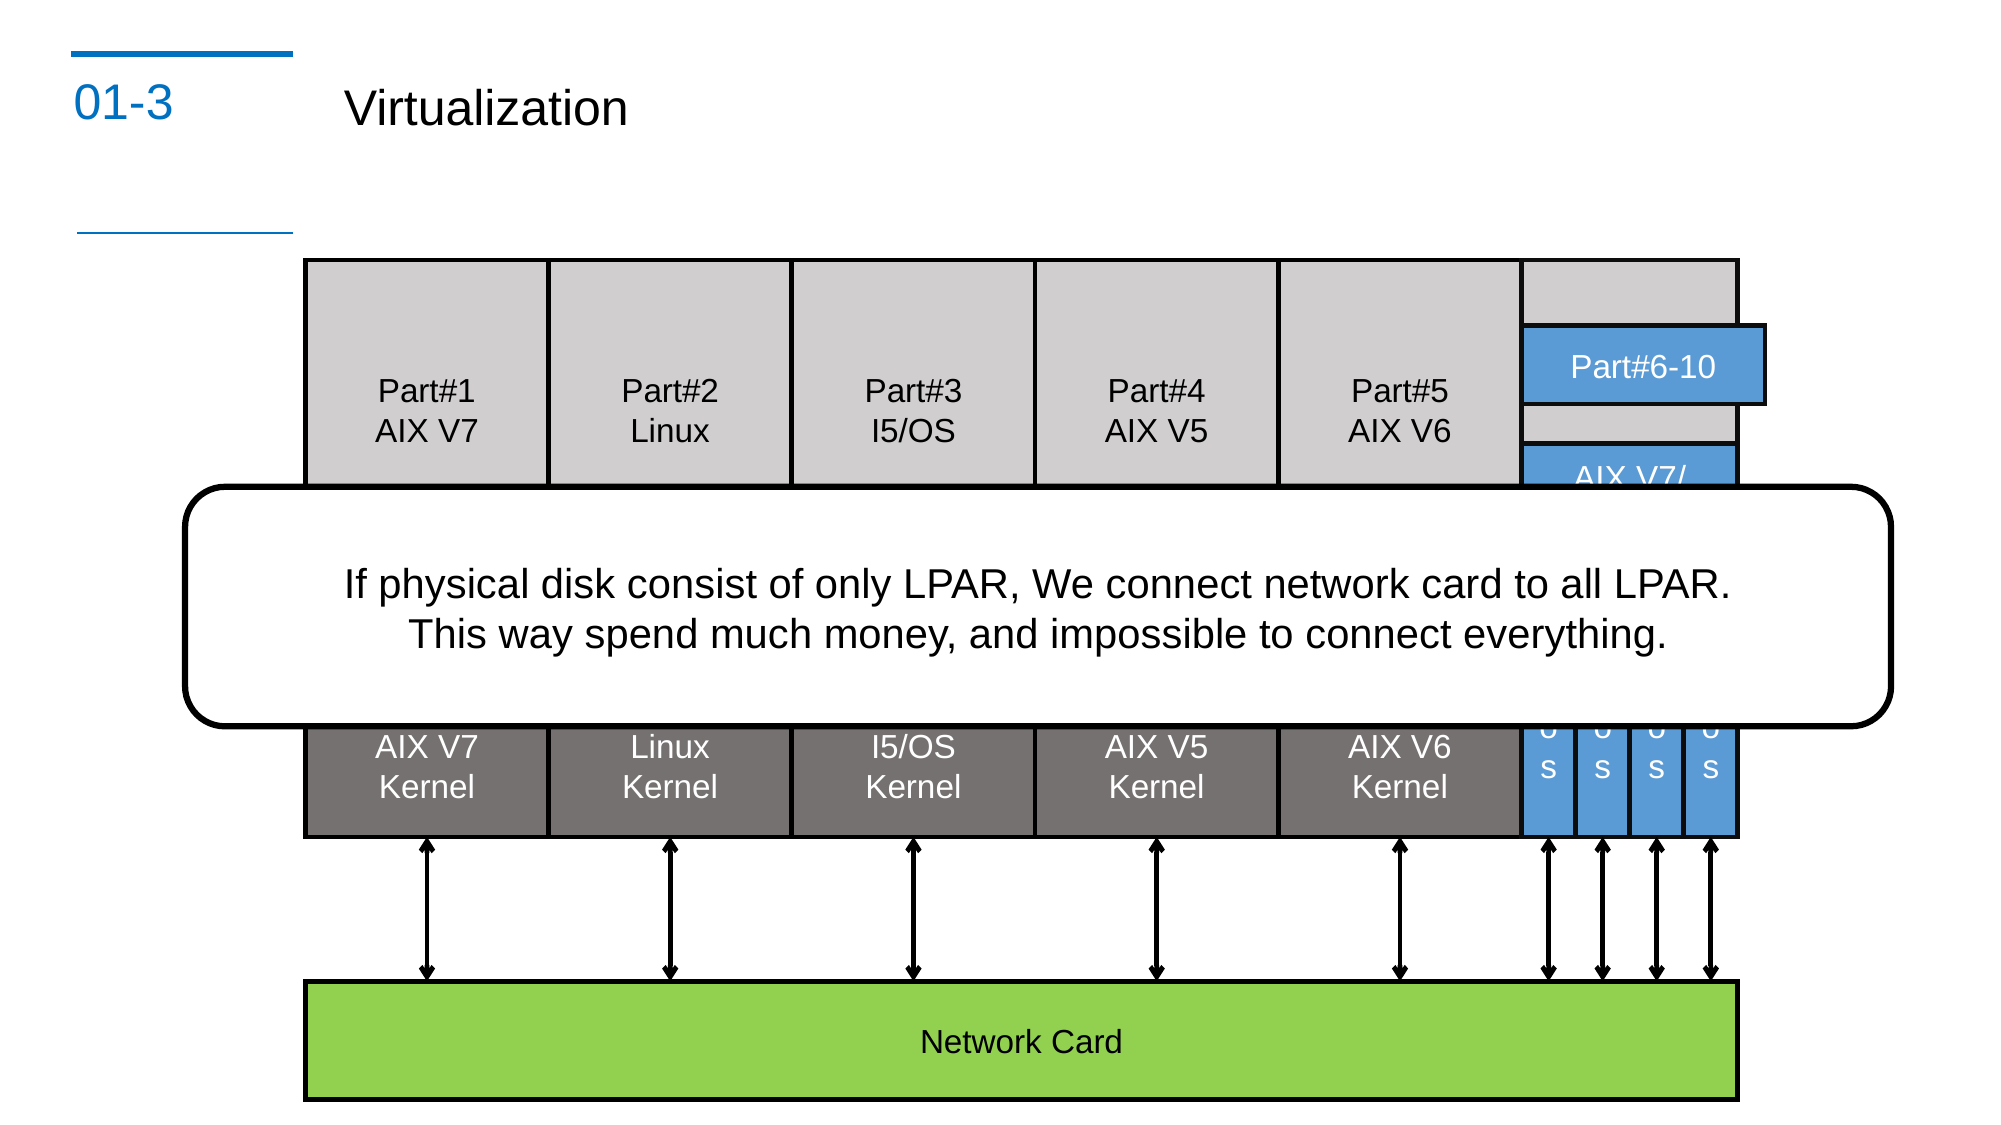

01-3
Virtualization

Part#1
AIX V7

Part#2
Linux

Part#3
I5/OS

Part#4
AIX V5

Part#5
AIX V6

Part#6-10
AIX V7/
Linux

os
os
os
os
AIX V7
Kernel
Linux
Kernel
I5/OS
Kernel
AIX V5
Kernel
AIX V6
Kernel
Network Card
If physical disk consist of only LPAR, We connect network card to all LPAR.
This way spend much money, and impossible to connect everything.